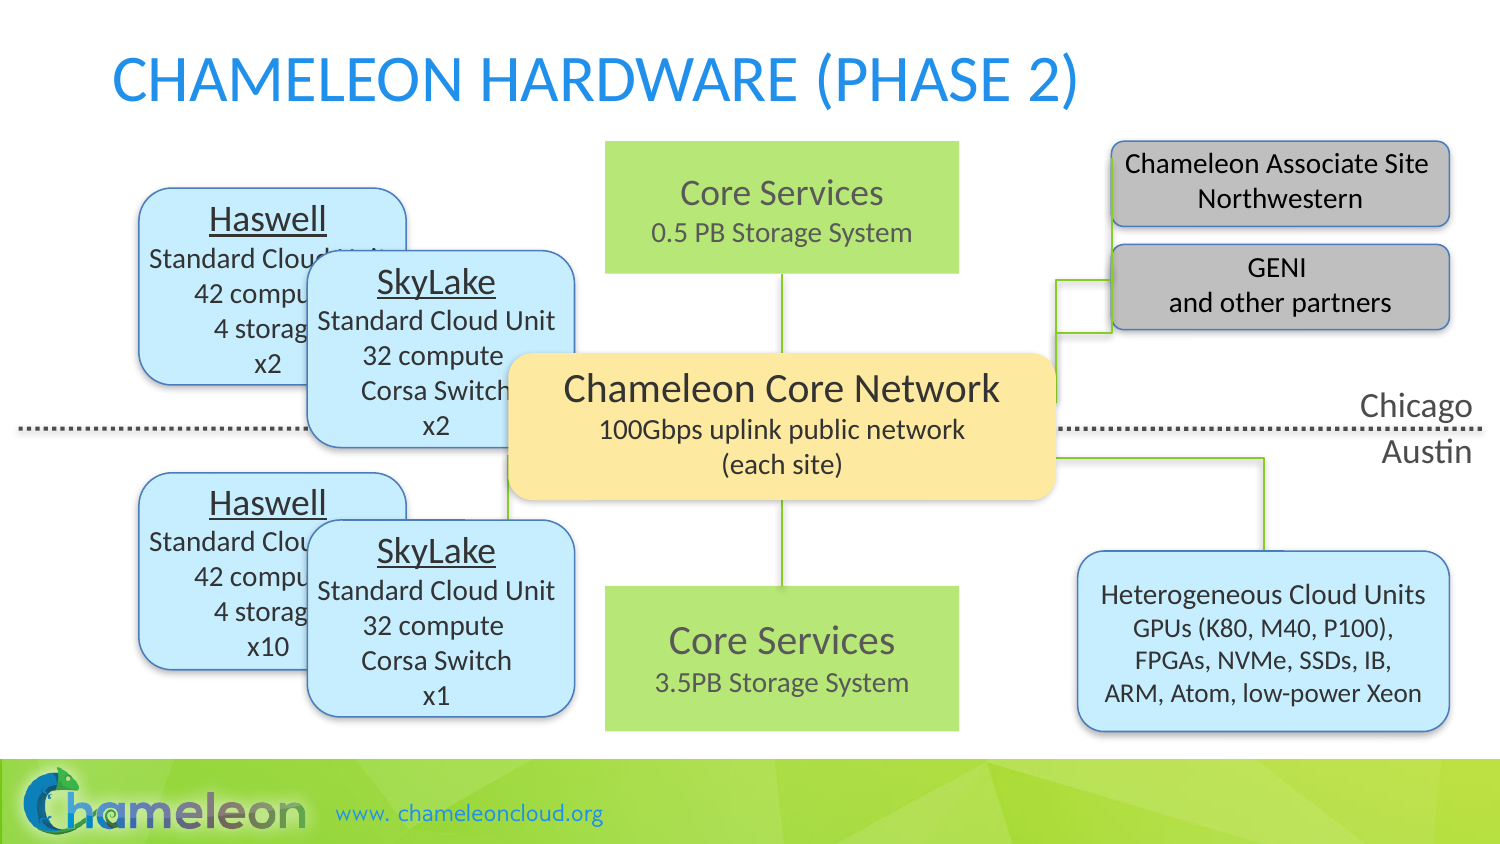

# Chameleon hardware (Phase 2)
Core Services
0.5 PB Storage System
Chameleon Associate Site
Northwestern

Haswell
Standard Cloud Unit
42 compute
4 storage
x2
GENI
and other partners

SkyLake
Standard Cloud Unit
32 compute
Corsa Switch
x2
Chameleon Core Network
100Gbps uplink public network
(each site)
Chicago
Austin

Haswell
Standard Cloud Unit
42 compute
4 storage
x10

SkyLake
Standard Cloud Unit
32 compute
Corsa Switch
x1

Heterogeneous Cloud Units
GPUs (K80, M40, P100),
FPGAs, NVMe, SSDs, IB,
ARM, Atom, low-power Xeon

Core Services
3.5PB Storage System